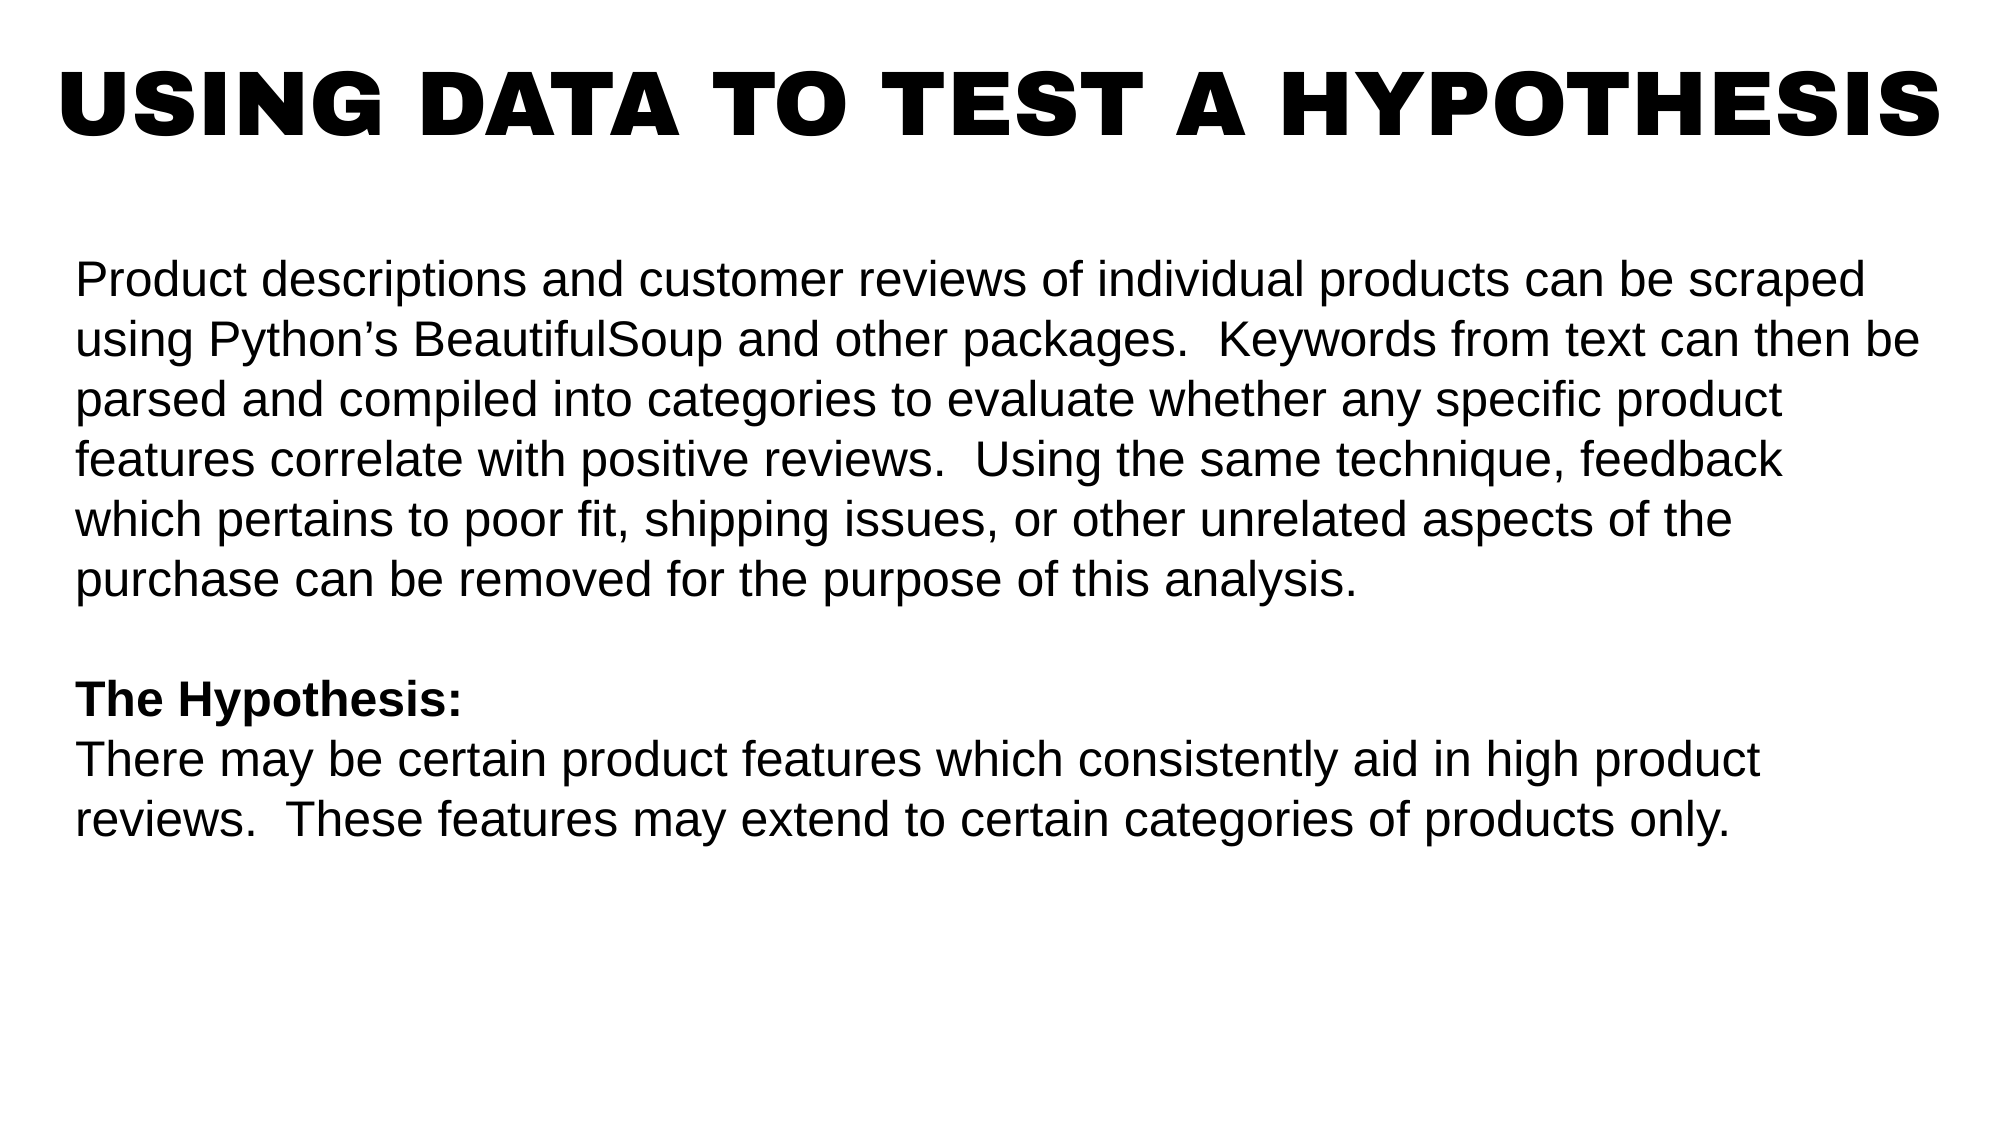

USING DATA TO TEST A HYPOTHESIS
Product descriptions and customer reviews of individual products can be scraped using Python’s BeautifulSoup and other packages.  Keywords from text can then be parsed and compiled into categories to evaluate whether any specific product features correlate with positive reviews.  Using the same technique, feedback which pertains to poor fit, shipping issues, or other unrelated aspects of the purchase can be removed for the purpose of this analysis.

The Hypothesis:
There may be certain product features which consistently aid in high product reviews.  These features may extend to certain categories of products only.